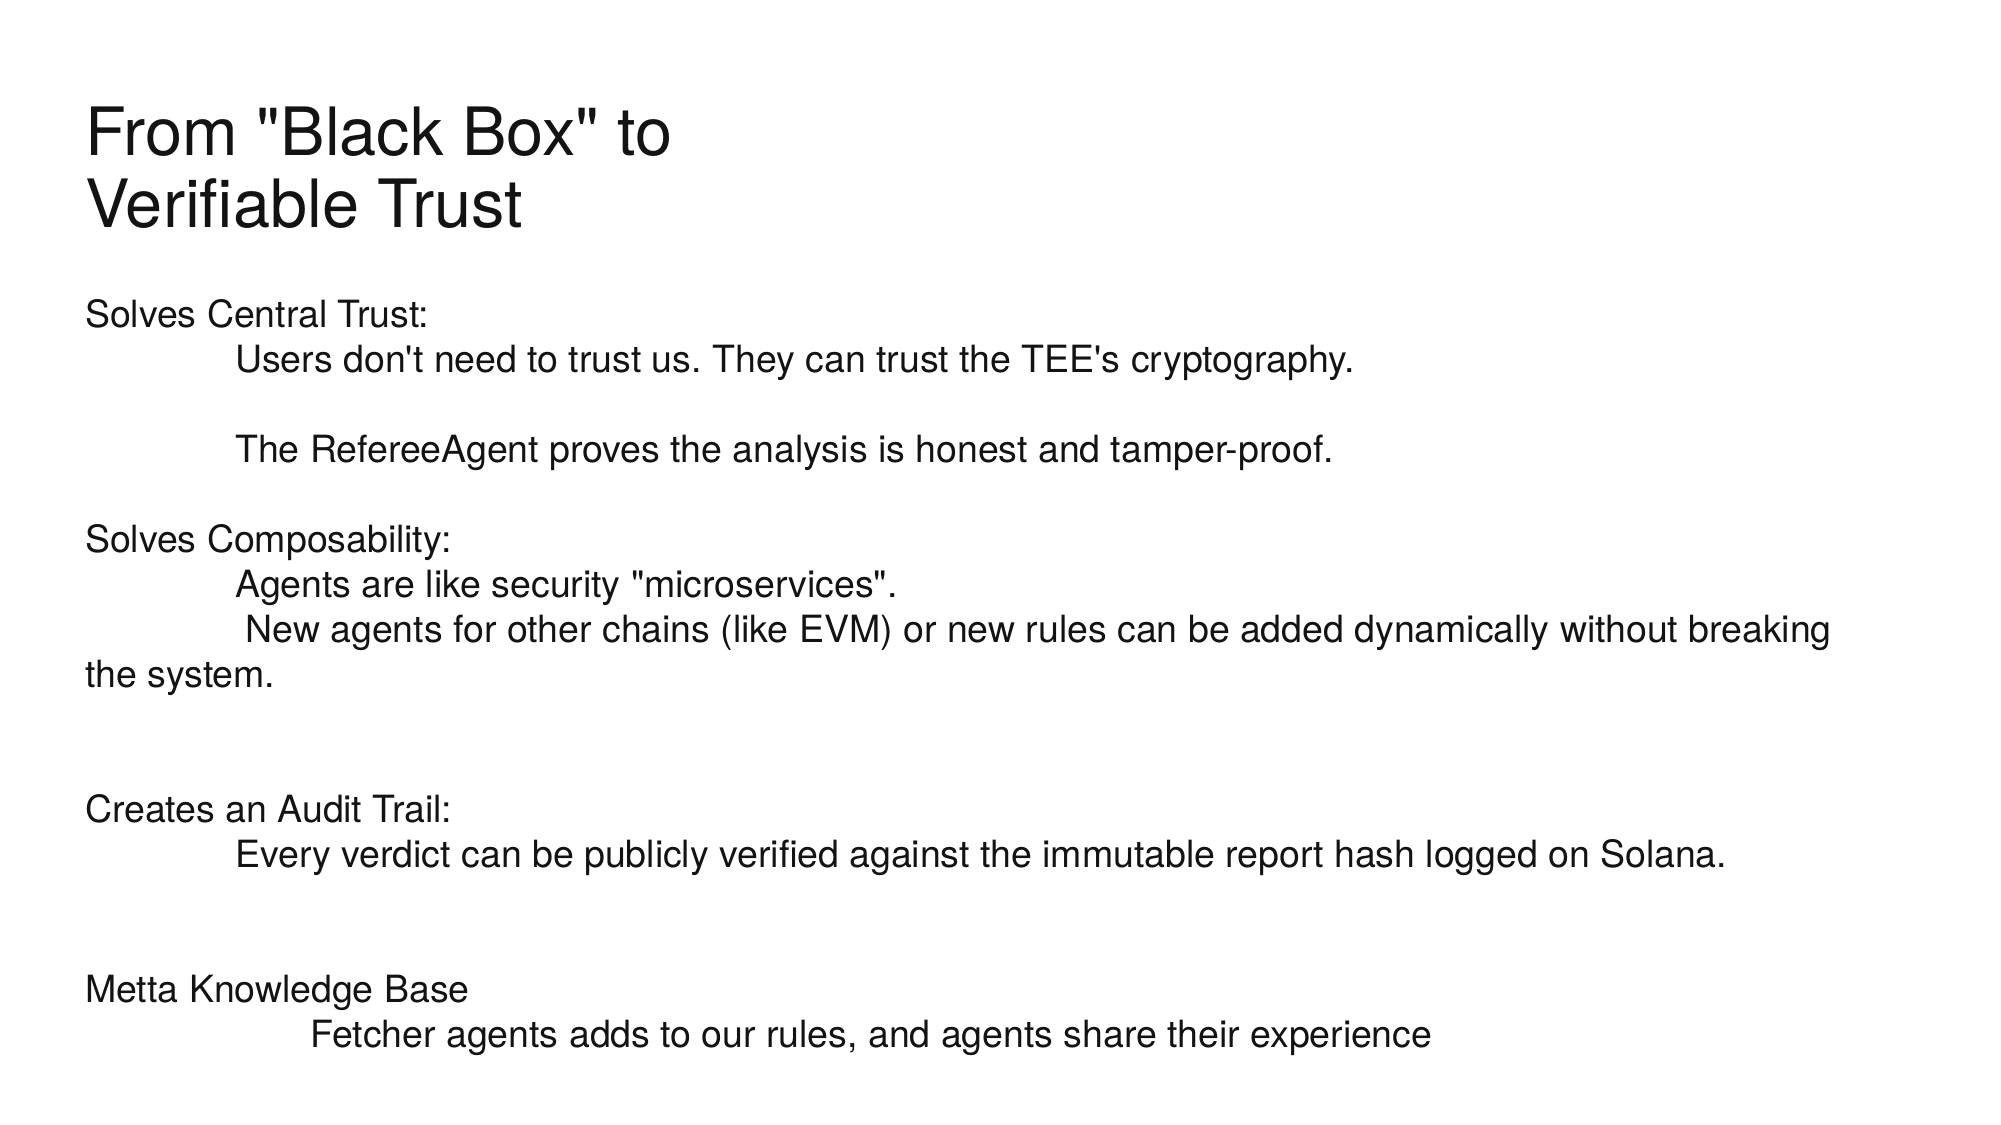

# From "Black Box" to Verifiable Trust
Solves Central Trust:
	Users don't need to trust us. They can trust the TEE's cryptography.

	The RefereeAgent proves the analysis is honest and tamper-proof.

Solves Composability:
	Agents are like security "microservices".
	 New agents for other chains (like EVM) or new rules can be added dynamically without breaking 	 the system.

Creates an Audit Trail:
	Every verdict can be publicly verified against the immutable report hash logged on Solana.

Metta Knowledge Base
	Fetcher agents adds to our rules, and agents share their experience